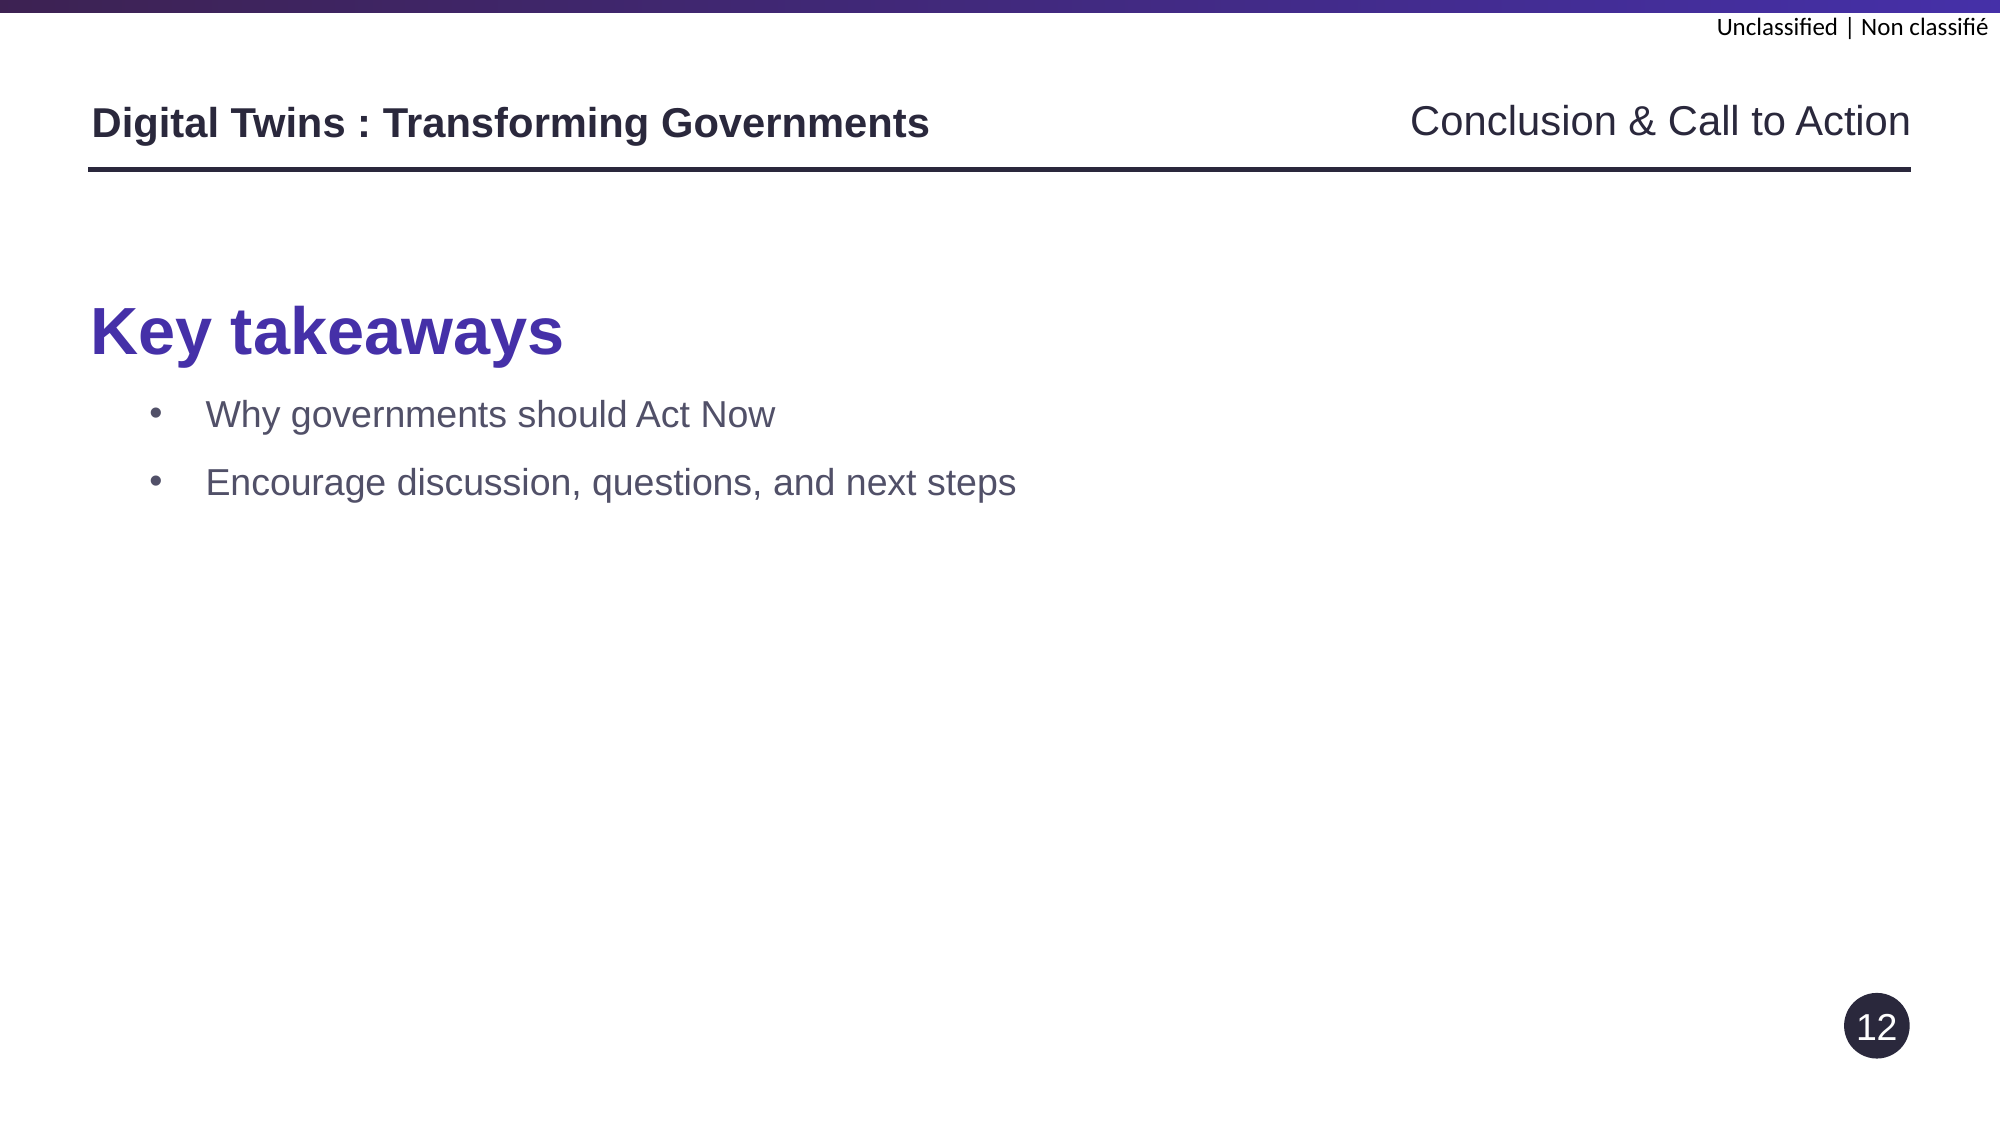

Conclusion & Call to Action
# Digital Twins : Transforming Governments

Key takeaways
Why governments should Act Now
Encourage discussion, questions, and next steps

12